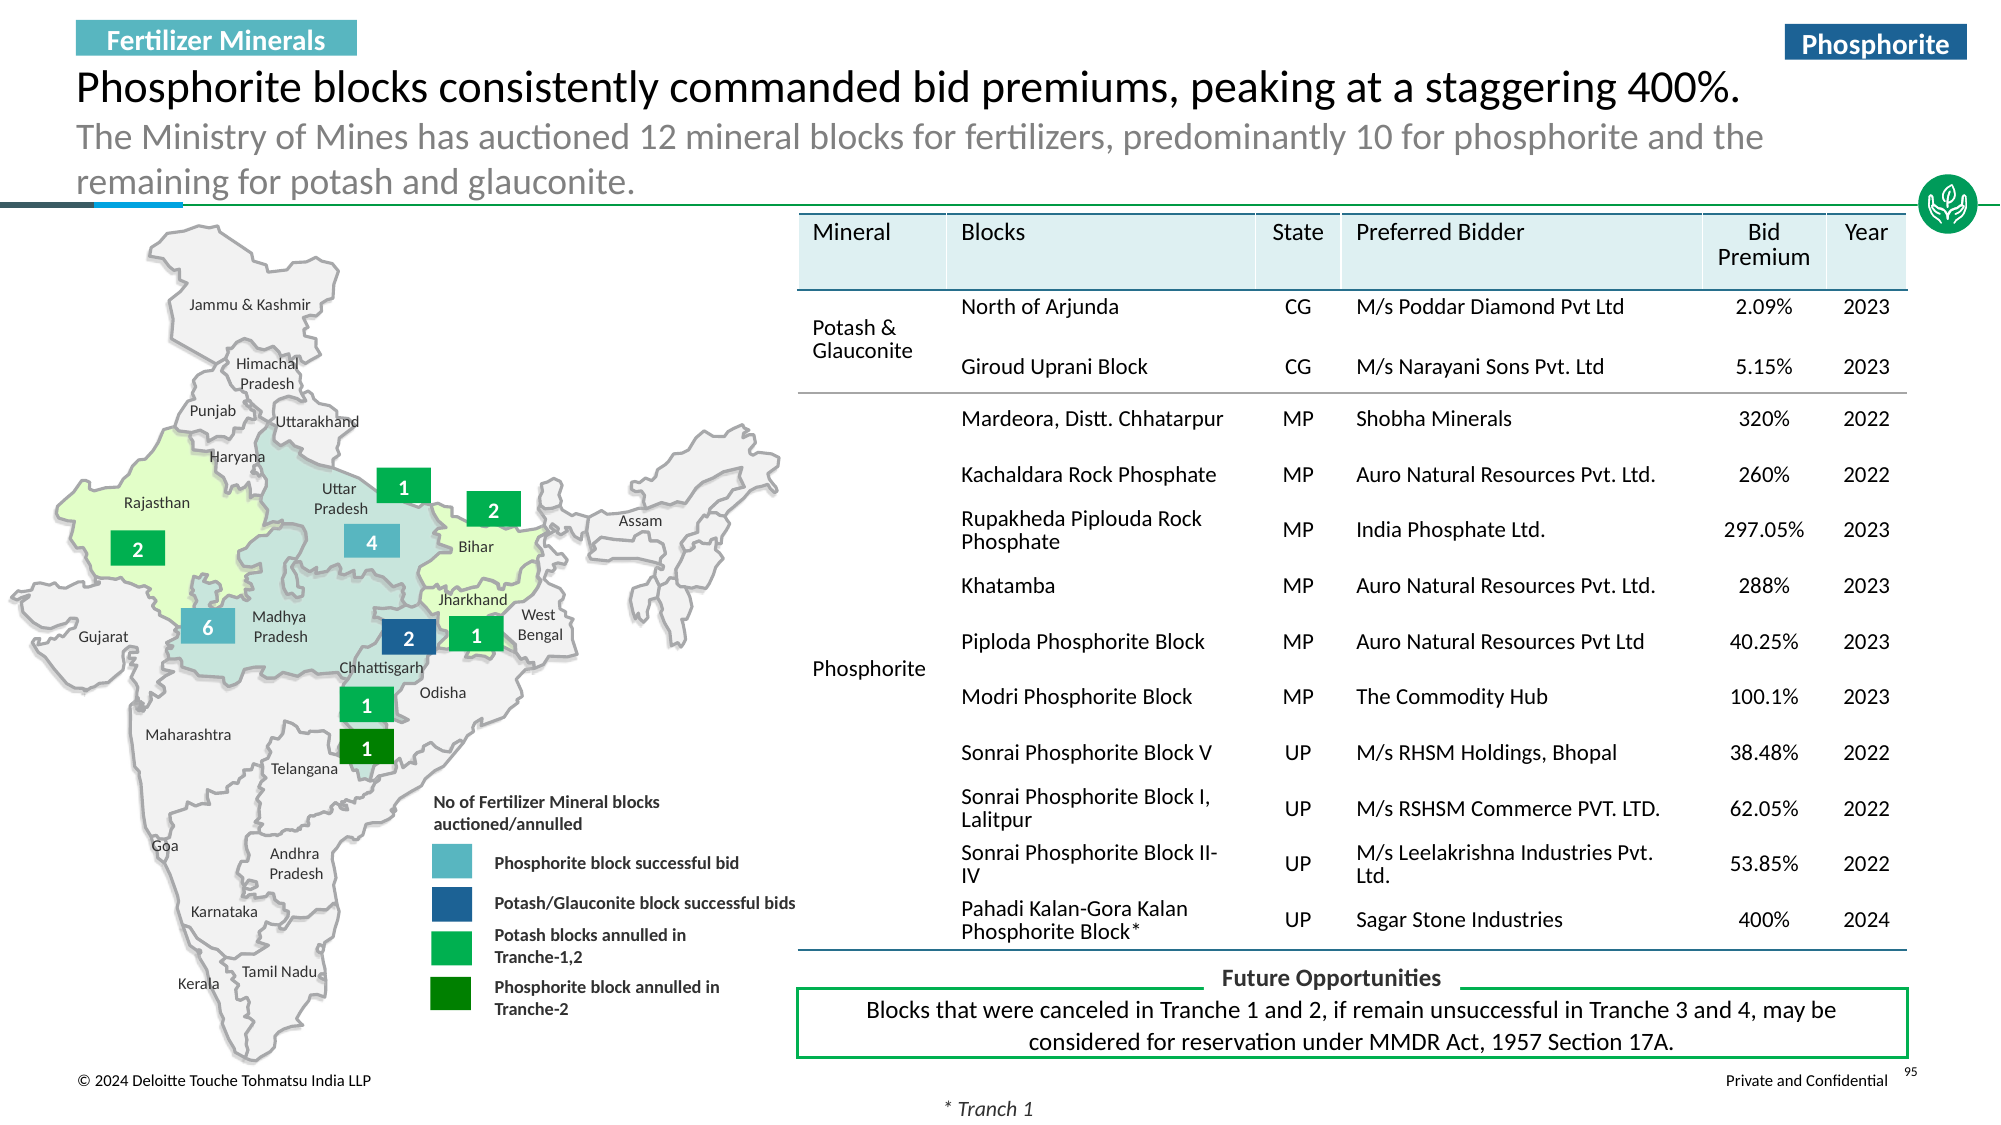

Fertilizer Minerals
Phosphorite
# Phosphorite blocks consistently commanded bid premiums, peaking at a staggering 400%.
The Ministry of Mines has auctioned 12 mineral blocks for fertilizers, predominantly 10 for phosphorite and the remaining for potash and glauconite.
| Mineral | Blocks | State | Preferred Bidder | Bid Premium | Year |
| --- | --- | --- | --- | --- | --- |
| Potash & Glauconite | North of Arjunda | CG | M/s Poddar Diamond Pvt Ltd | 2.09% | 2023 |
|  | Giroud Uprani Block | CG | M/s Narayani Sons Pvt. Ltd | 5.15% | 2023 |
| Phosphorite | Mardeora, Distt. Chhatarpur | MP | Shobha Minerals | 320% | 2022 |
|  | Kachaldara Rock Phosphate | MP | Auro Natural Resources Pvt. Ltd. | 260% | 2022 |
|  | Rupakheda Piplouda Rock Phosphate | MP | India Phosphate Ltd. | 297.05% | 2023 |
|  | Khatamba | MP | Auro Natural Resources Pvt. Ltd. | 288% | 2023 |
|  | Piploda Phosphorite Block | MP | Auro Natural Resources Pvt Ltd | 40.25% | 2023 |
|  | Modri Phosphorite Block | MP | The Commodity Hub | 100.1% | 2023 |
|  | Sonrai Phosphorite Block V | UP | M/s RHSM Holdings, Bhopal | 38.48% | 2022 |
|  | Sonrai Phosphorite Block I, Lalitpur | UP | M/s RSHSM Commerce PVT. LTD. | 62.05% | 2022 |
|  | Sonrai Phosphorite Block II- IV | UP | M/s Leelakrishna Industries Pvt. Ltd. | 53.85% | 2022 |
|  | Pahadi Kalan-Gora Kalan Phosphorite Block\* | UP | Sagar Stone Industries | 400% | 2024 |

Jammu & Kashmir
Himachal Pradesh
Punjab
Uttarakhand
Haryana
1
Uttar
Pradesh
2
Rajasthan
Assam
4
2
Bihar
Jharkhand
West
Bengal
Madhya
Pradesh
6
1
2
Gujarat
Chhattisgarh
Odisha
1
Maharashtra
1
Telangana
No of Fertilizer Mineral blocks auctioned/annulled
Goa
Andhra
Pradesh

Phosphorite block successful bid

Potash/Glauconite block successful bids
Karnataka
Potash blocks annulled in Tranche-1,2

Future Opportunities
Tamil Nadu
Kerala
Phosphorite block annulled in Tranche-2

Blocks that were canceled in Tranche 1 and 2, if remain unsuccessful in Tranche 3 and 4, may be considered for reservation under MMDR Act, 1957 Section 17A.
* Tranch 1